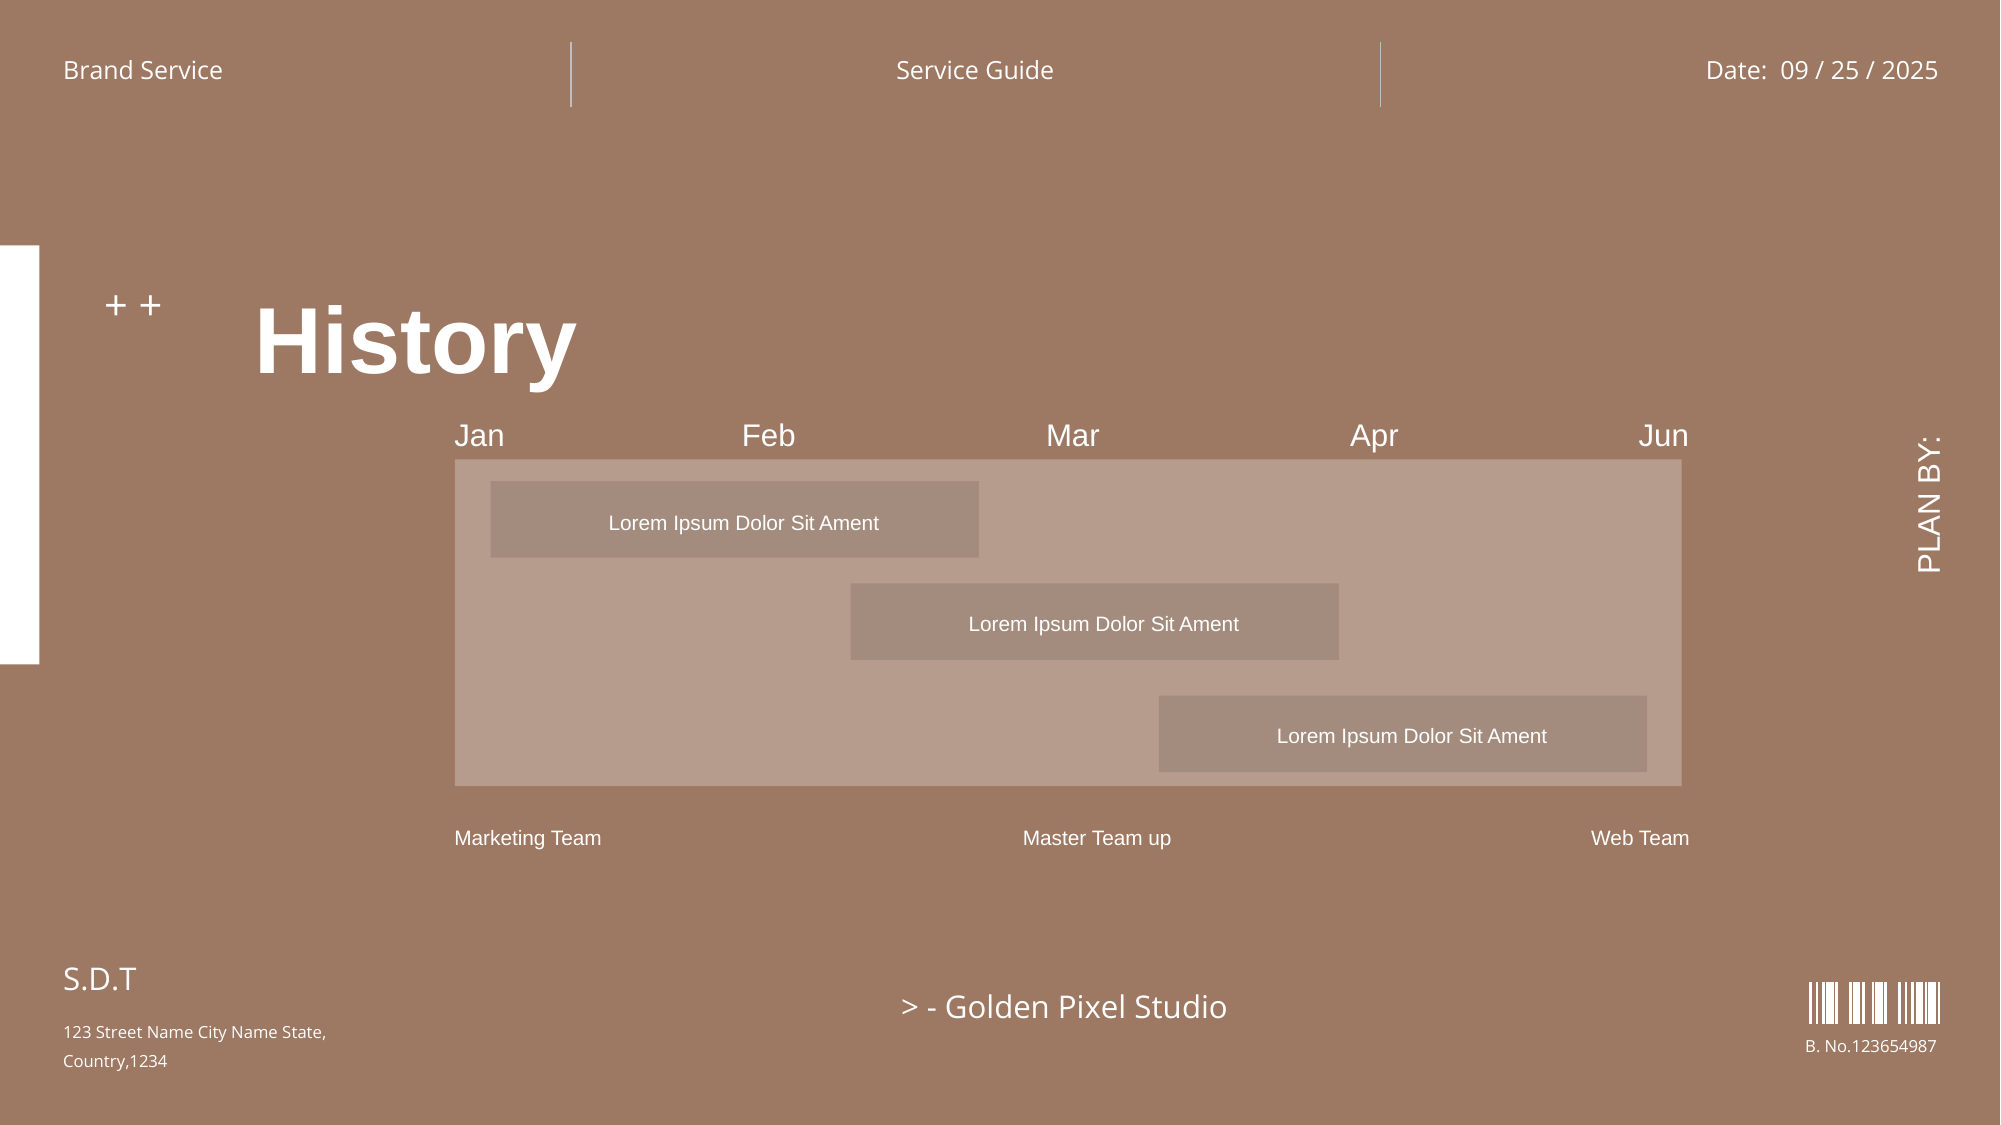

Brand Service
Service Guide
Date:  09 / 25 / 2025

History
+ +
Feb
Jan
Mar
Apr
Jun

PLAN BY:

Lorem Ipsum Dolor Sit Ament

Lorem Ipsum Dolor Sit Ament

Lorem Ipsum Dolor Sit Ament
Marketing Team
Master Team up
Web Team
S.D.T
> - Golden Pixel Studio
123 Street Name City Name State, Country,1234
B. No.123654987